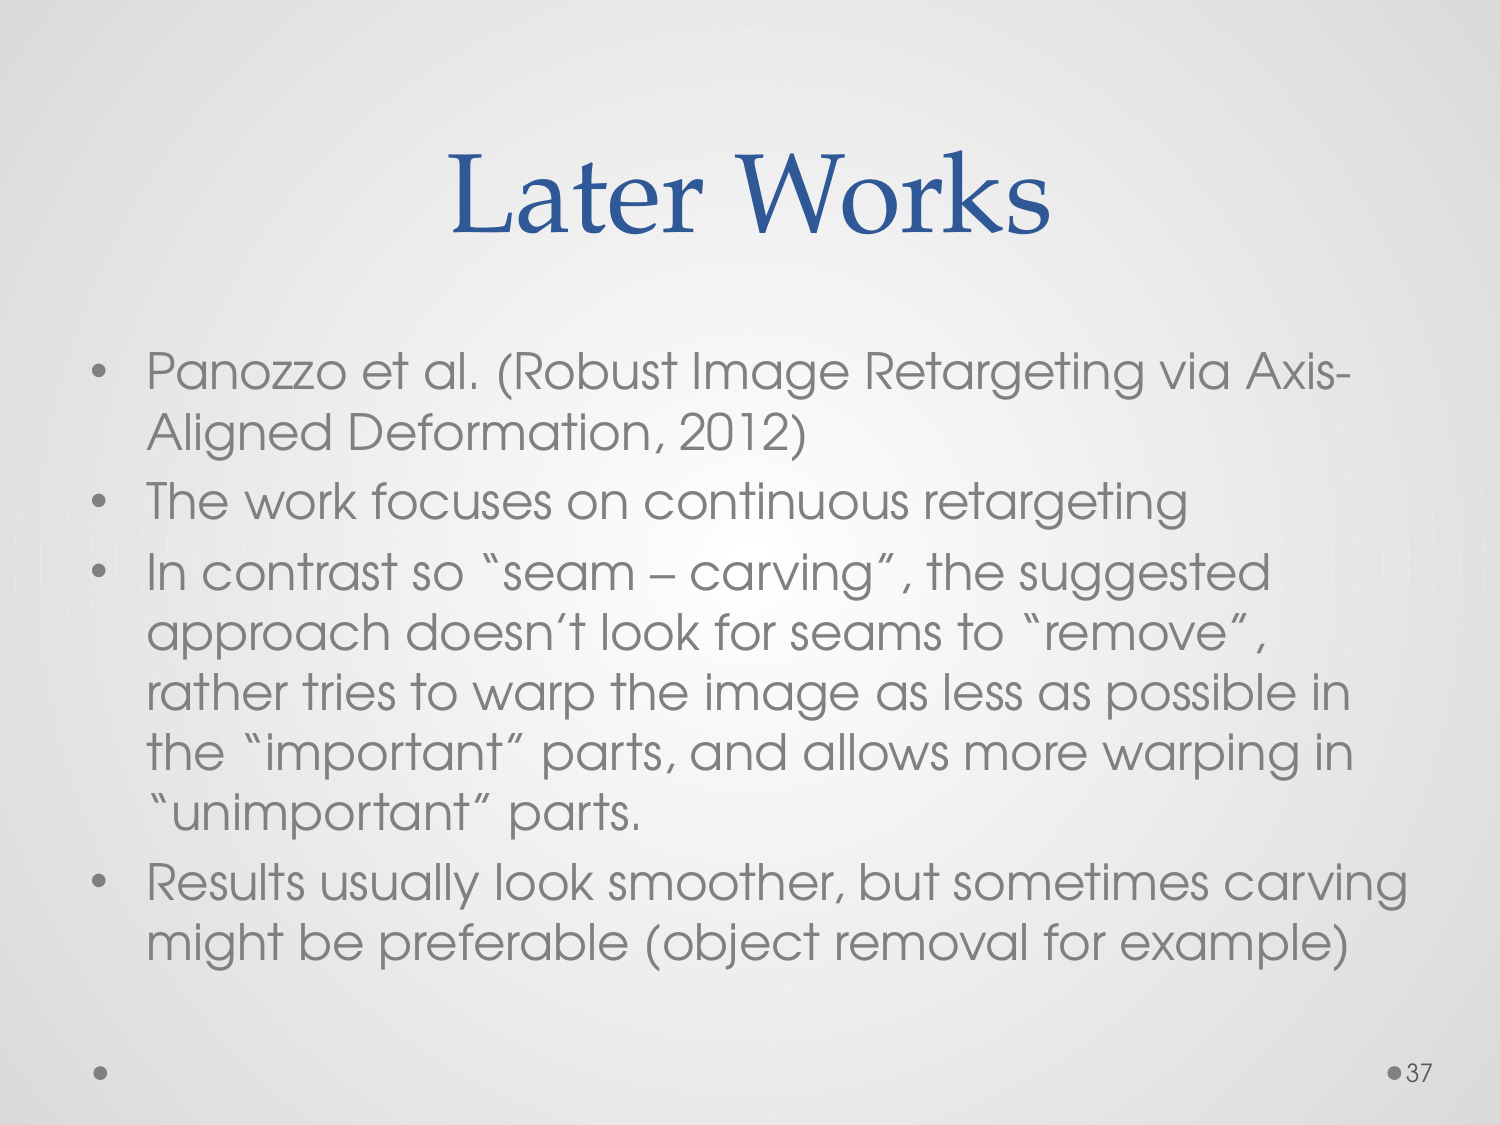

# Later Works

Panozzo et al. (Robust Image Retargeting via Axis-Aligned Deformation, 2012)
The work focuses on continuous retargeting
In contrast so “seam – carving”, the suggested approach doesn’t look for seams to “remove”, rather tries to warp the image as less as possible in the “important” parts, and allows more warping in “unimportant” parts.
Results usually look smoother, but sometimes carving might be preferable (object removal for example)
37